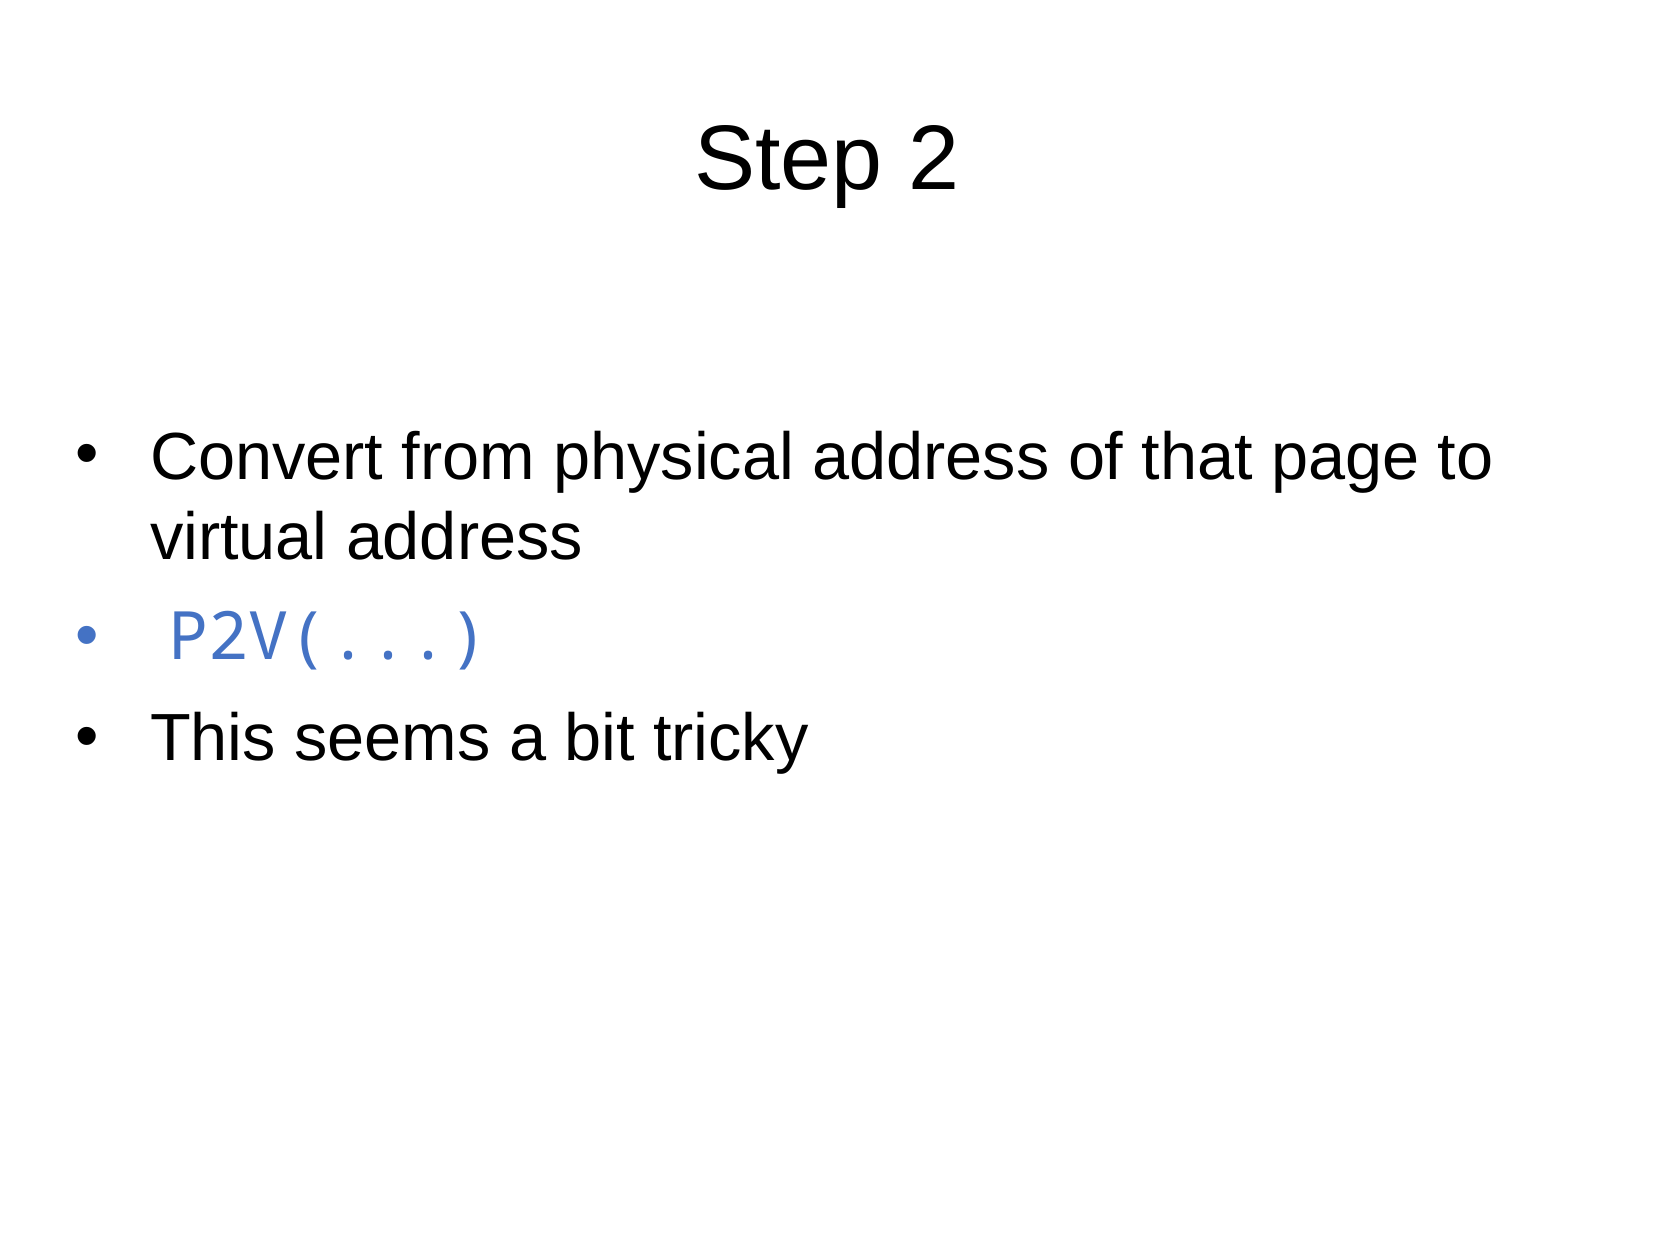

Step 2
Convert from physical address of that page to virtual address
 P2V(...)
This seems a bit tricky